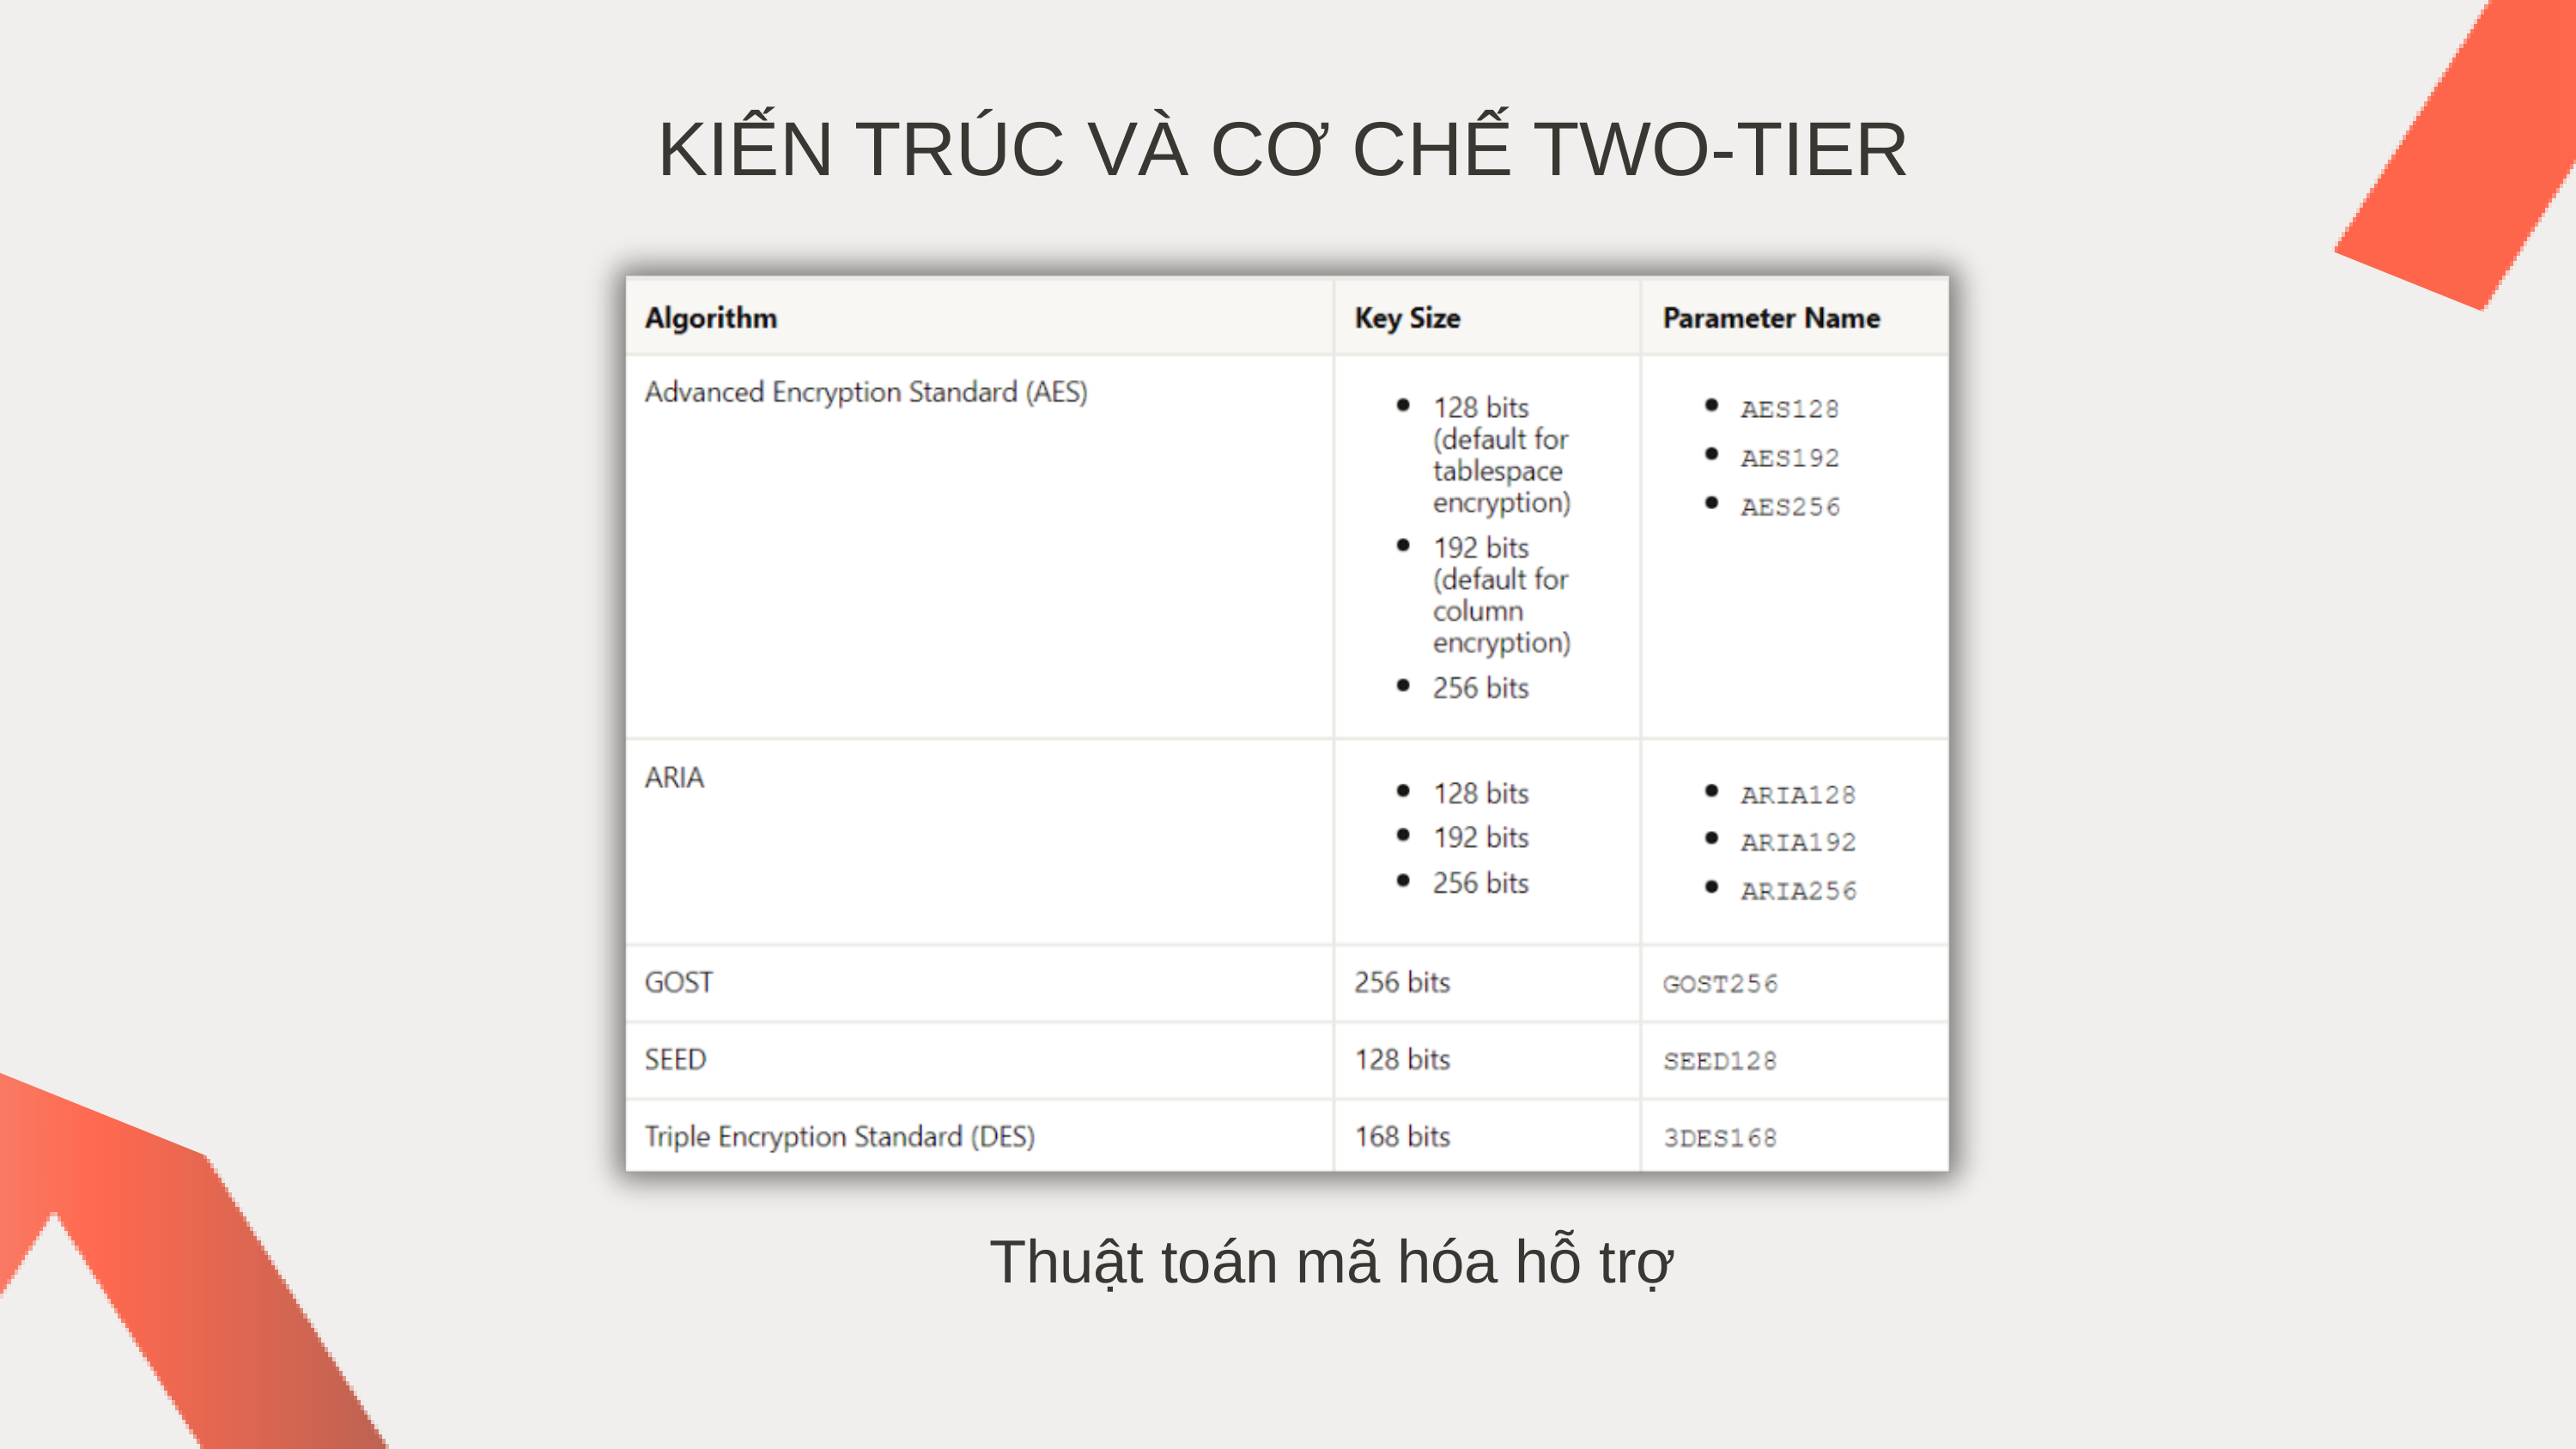

KIẾN TRÚC VÀ CƠ CHẾ TWO-TIER

Thuật toán mã hóa hỗ trợ